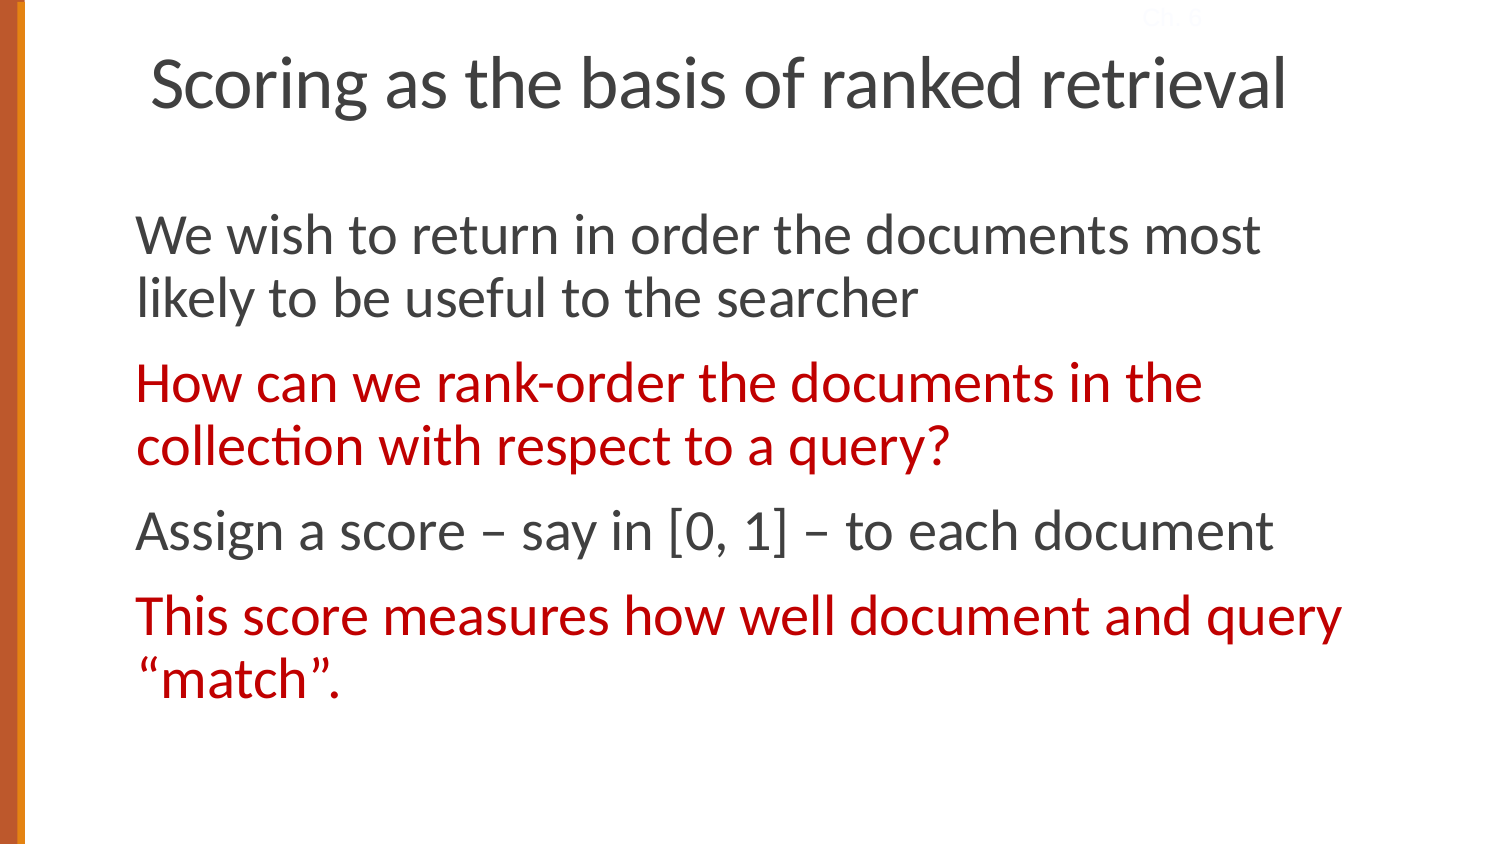

Ch. 6
# Scoring as the basis of ranked retrieval
We wish to return in order the documents most likely to be useful to the searcher
How can we rank-order the documents in the collection with respect to a query?
Assign a score – say in [0, 1] – to each document
This score measures how well document and query “match”.